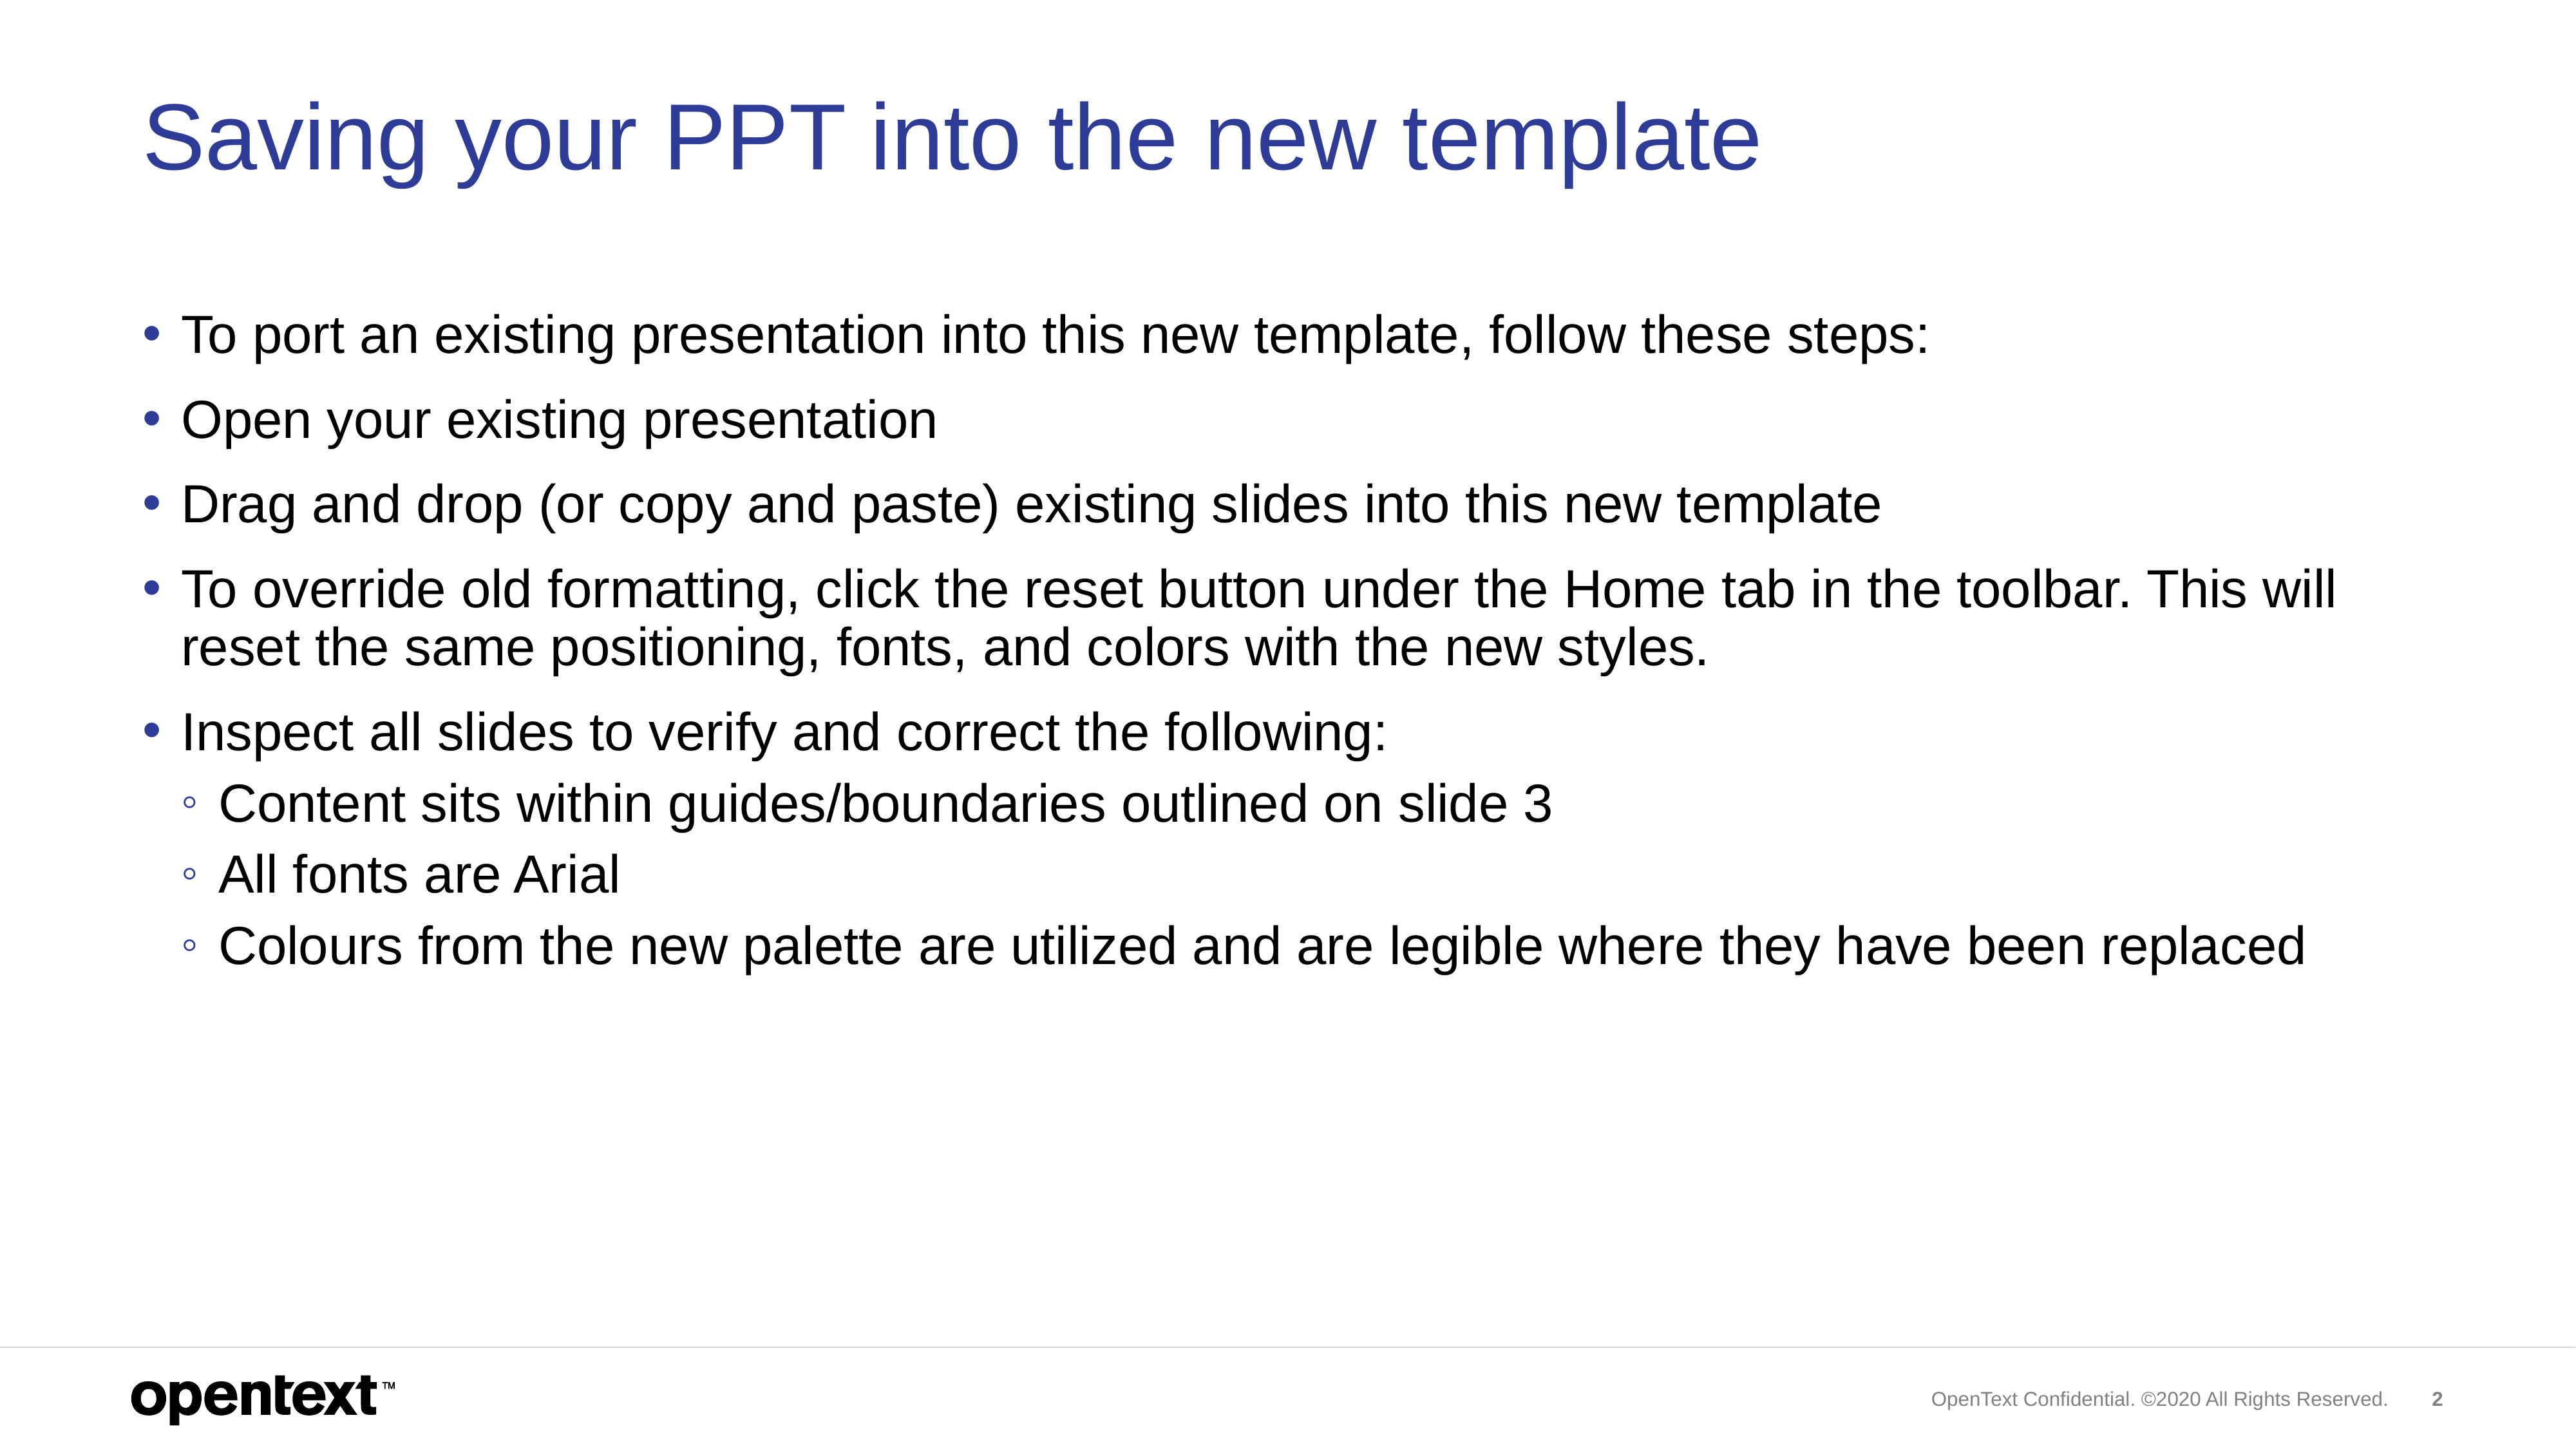

# Saving your PPT into the new template
To port an existing presentation into this new template, follow these steps:
Open your existing presentation
Drag and drop (or copy and paste) existing slides into this new template
To override old formatting, click the reset button under the Home tab in the toolbar. This will reset the same positioning, fonts, and colors with the new styles.
Inspect all slides to verify and correct the following:
Content sits within guides/boundaries outlined on slide 3
All fonts are Arial
Colours from the new palette are utilized and are legible where they have been replaced